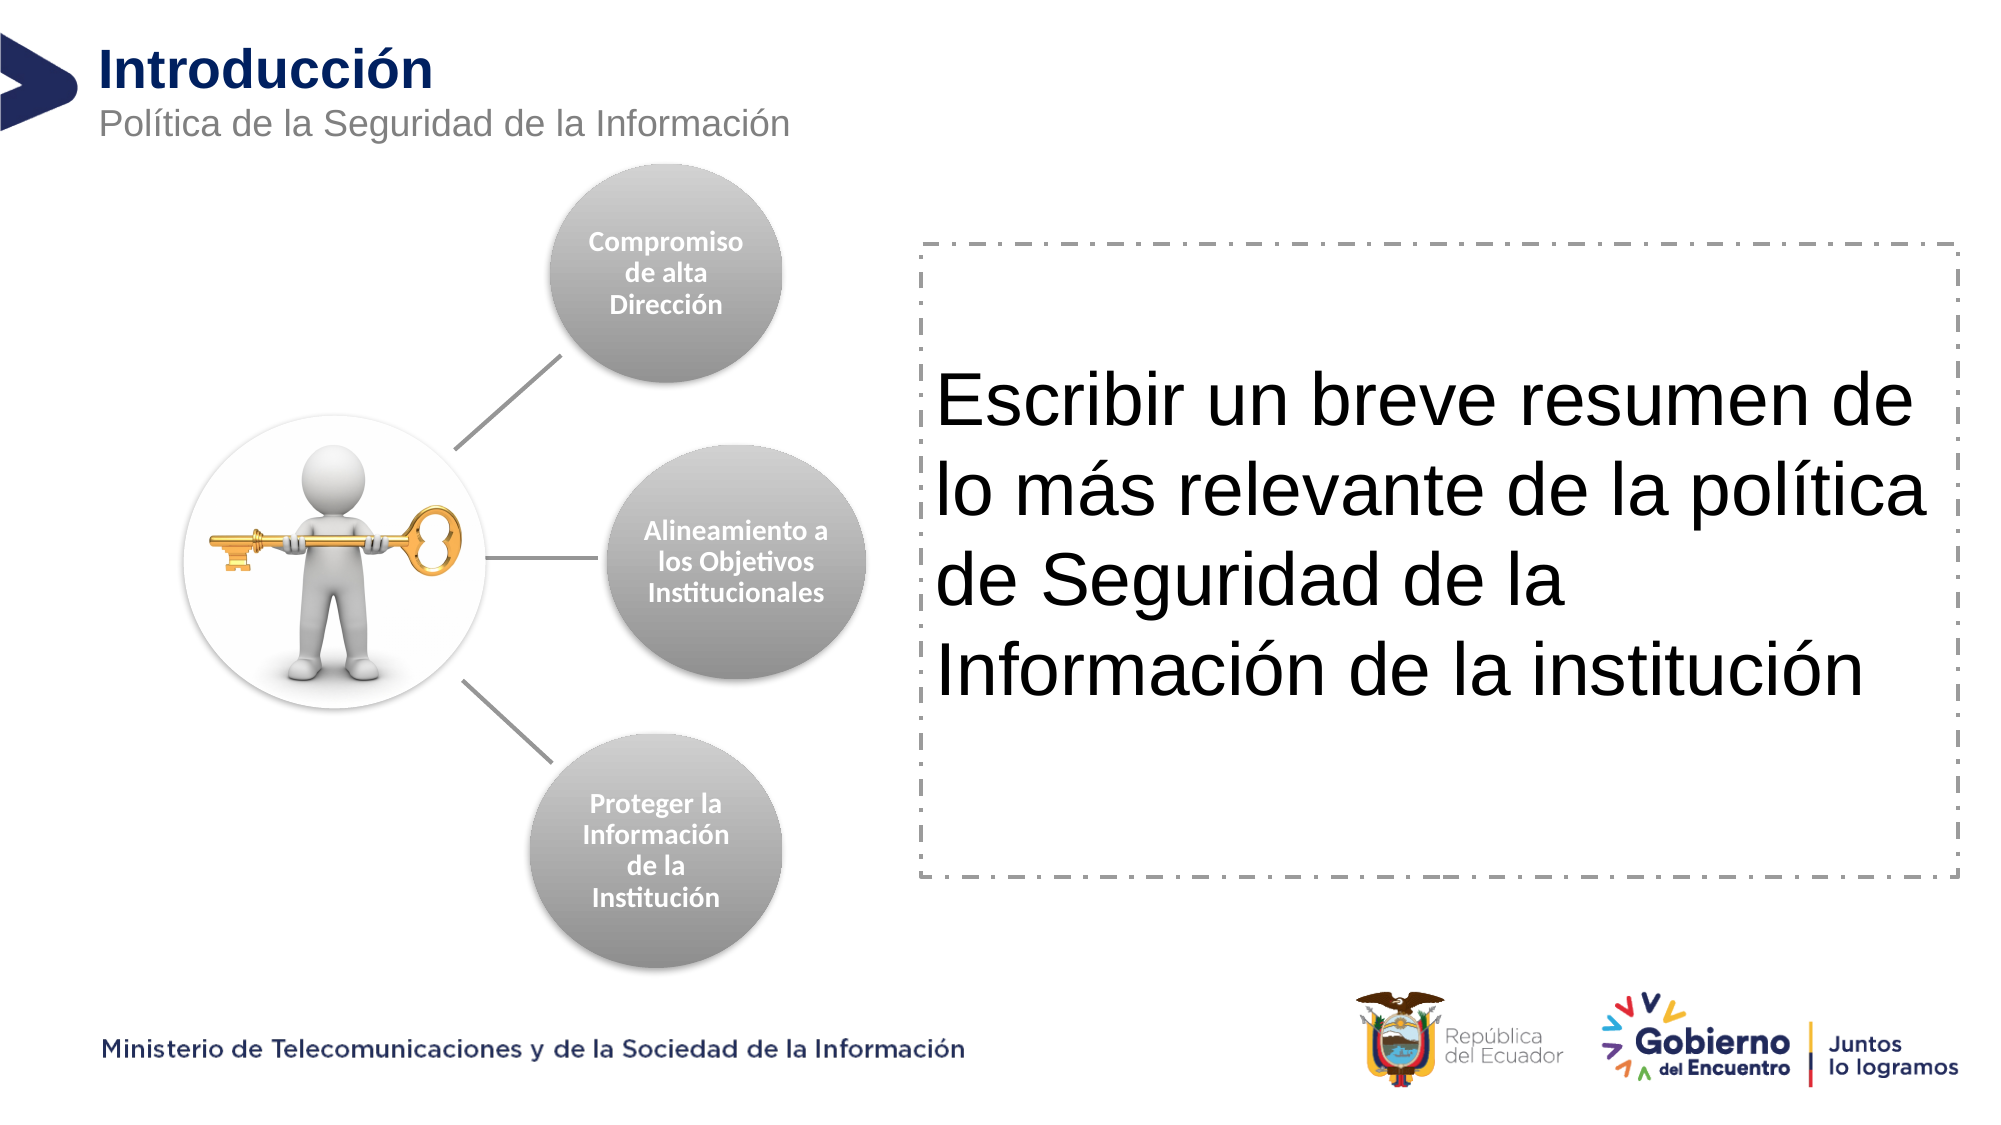

Introducción
Política de la Seguridad de la Información
Compromiso de alta Dirección

Escribir un breve resumen de lo más relevante de la política de Seguridad de la Información de la institución

Alineamiento a los Objetivos Institucionales

Proteger la Información de la Institución